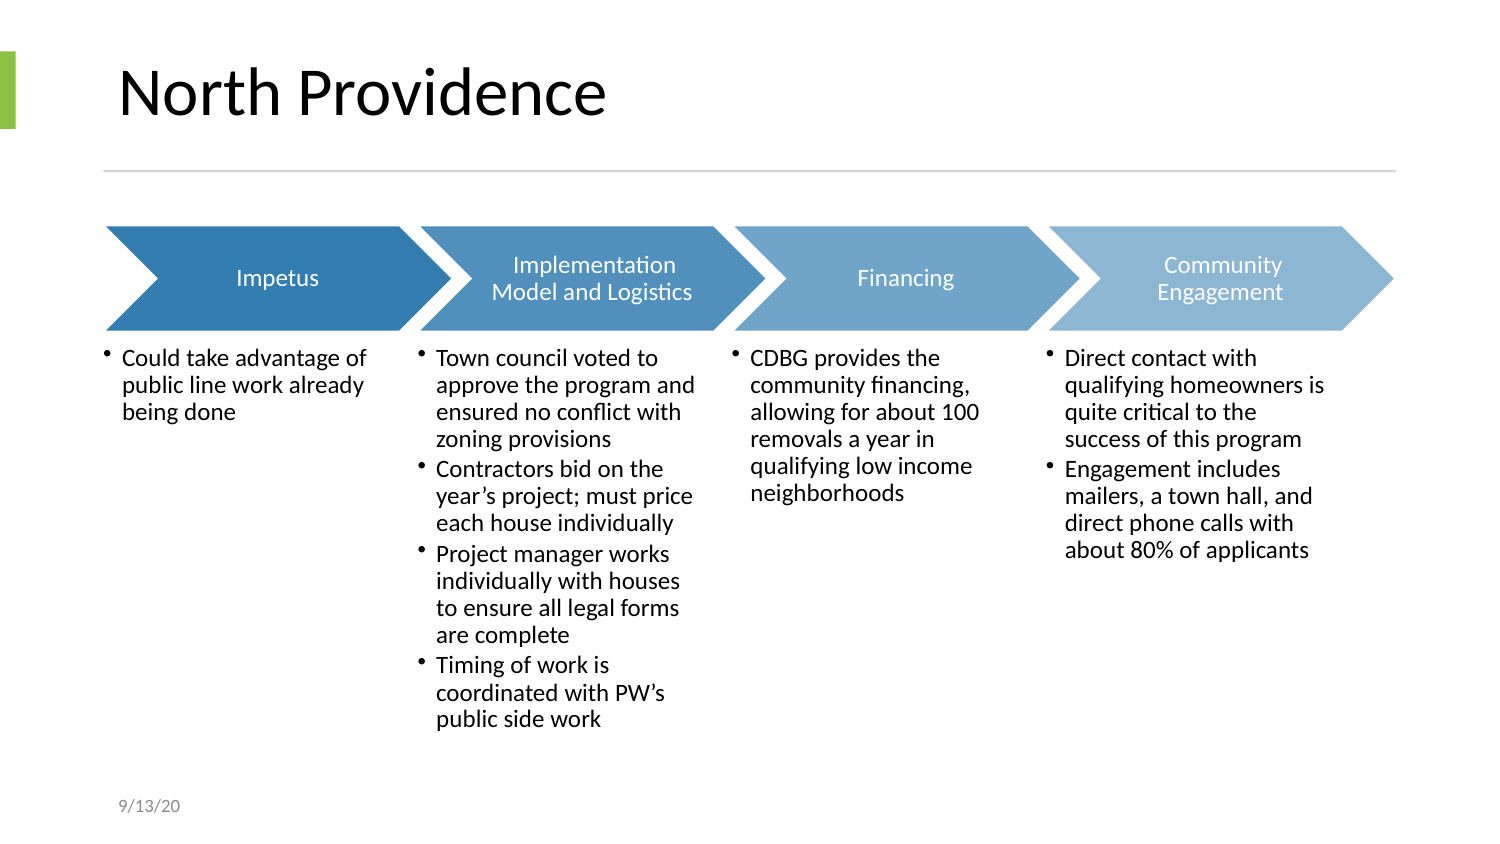

# North Providence

Impetus
Could take advantage of public line work already being done
Implementation Model and Logistics
Town council voted to approve the program and ensured no conflict with zoning provisions
Contractors bid on the year’s project; must price each house individually
Project manager works individually with houses to ensure all legal forms are complete
Timing of work is coordinated with PW’s public side work
Financing
CDBG provides the community financing, allowing for about 100 removals a year in qualifying low income neighborhoods
Community Engagement
Direct contact with qualifying homeowners is quite critical to the success of this program
Engagement includes mailers, a town hall, and direct phone calls with about 80% of applicants
9/13/20
9